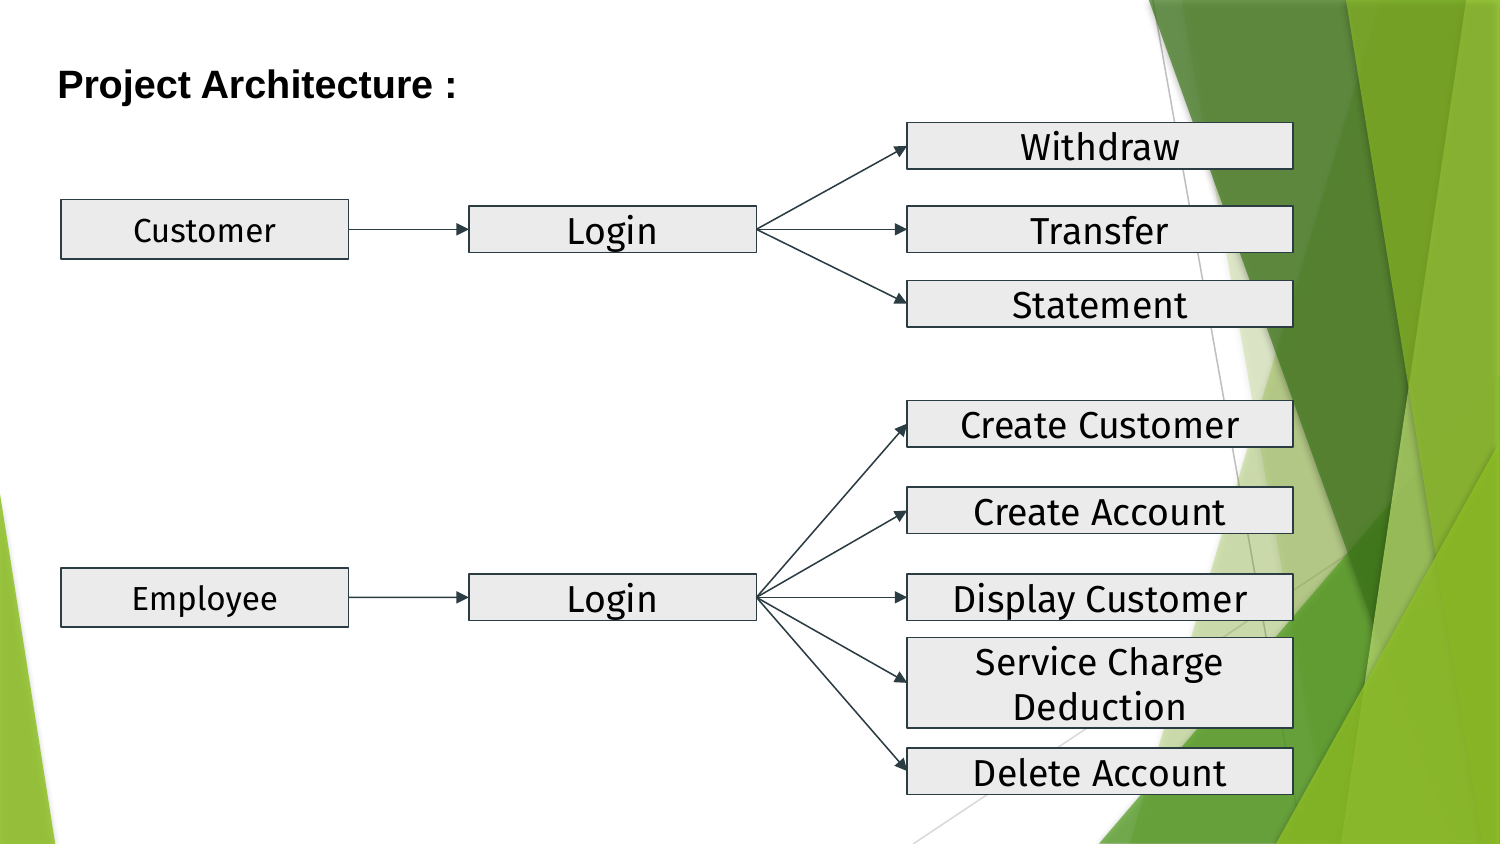

Project Architecture :
Withdraw
Customer
Login
Transfer
Statement
Create Customer
Create Account
Employee
Login
Display Customer
Service Charge Deduction
Delete Account